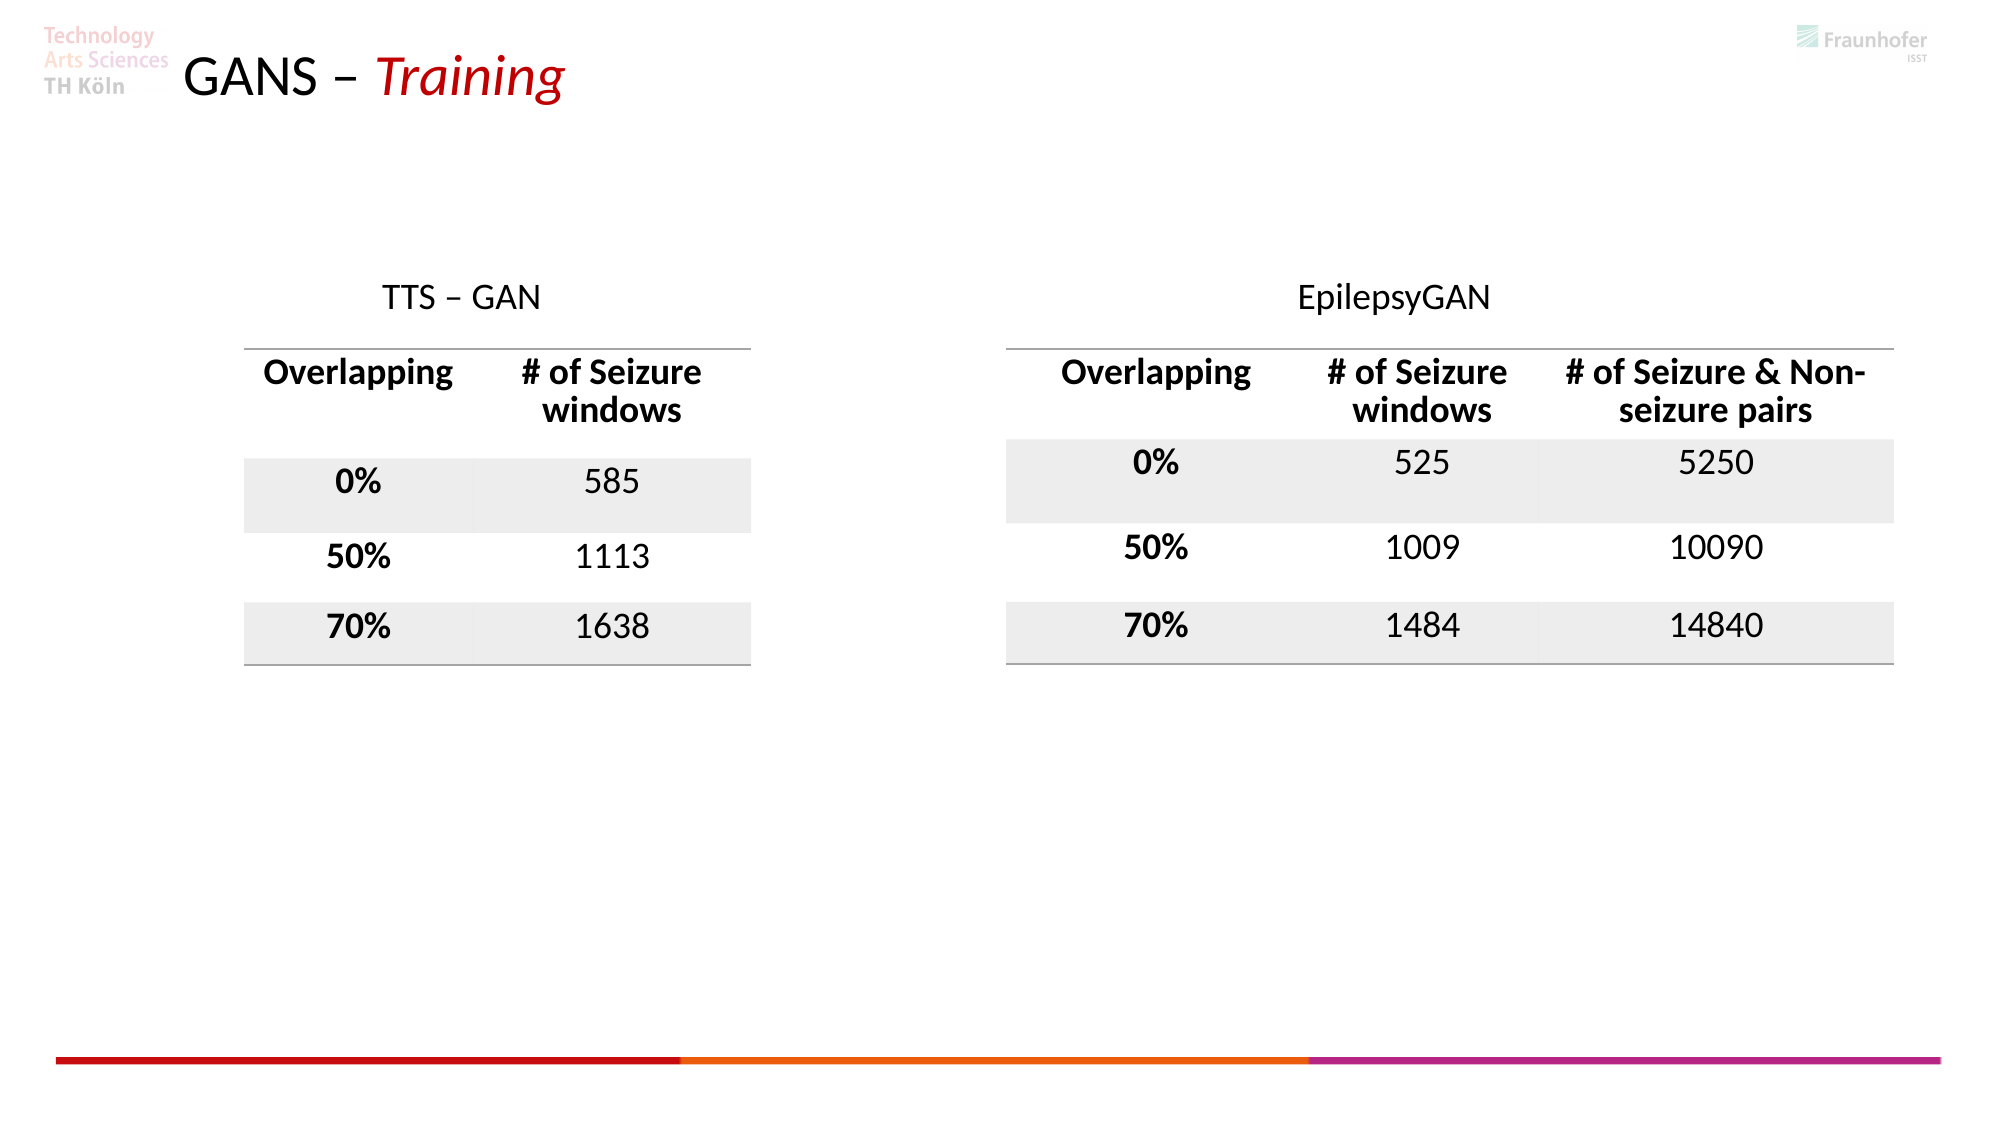

GANS – Training
TTS – GAN
EpilepsyGAN
| Overlapping | # of Seizure windows |
| --- | --- |
| 0% | 585 |
| 50% | 1113 |
| 70% | 1638 |
| Overlapping | # of Seizure windows | # of Seizure & Non-seizure pairs |
| --- | --- | --- |
| 0% | 525 | 5250 |
| 50% | 1009 | 10090 |
| 70% | 1484 | 14840 |